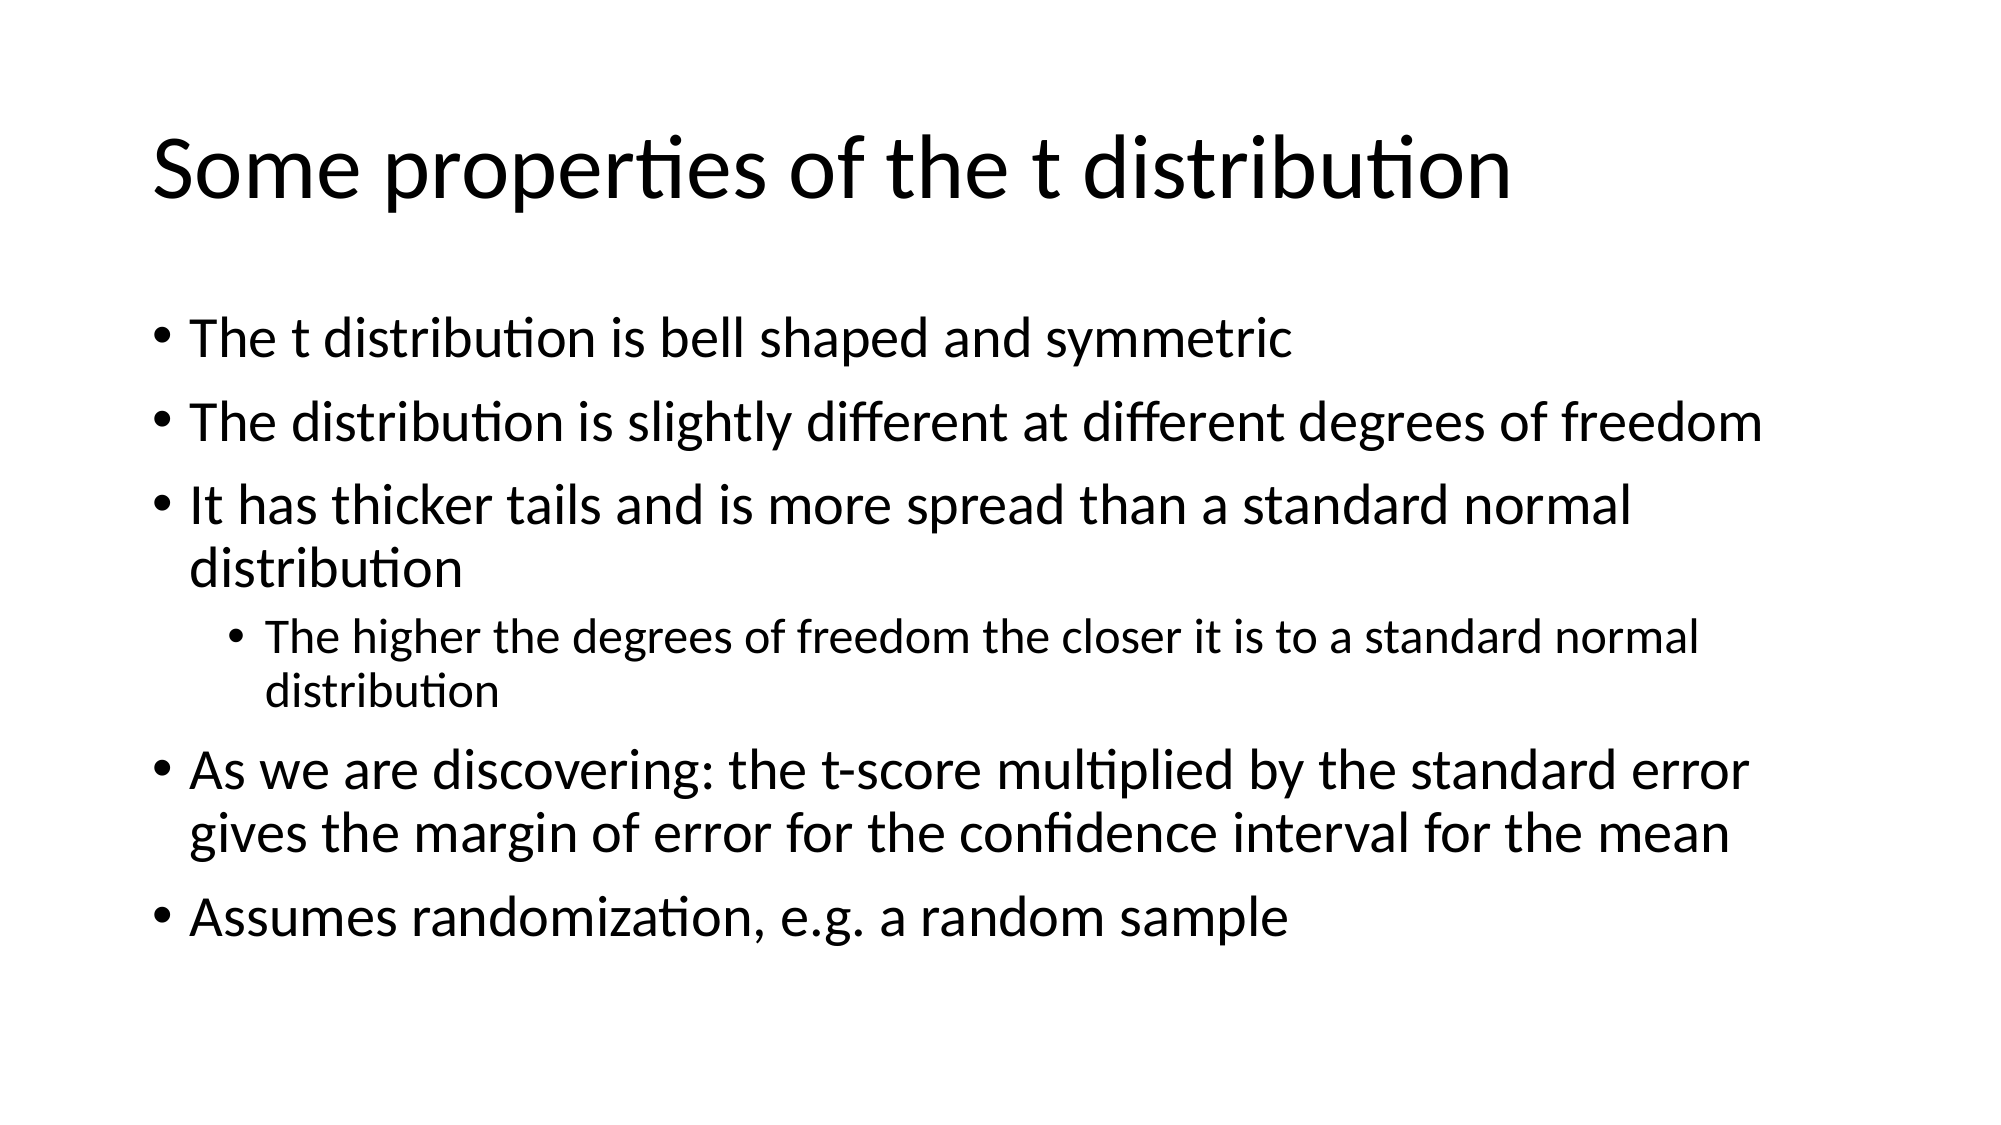

# Some properties of the t distribution
The t distribution is bell shaped and symmetric
The distribution is slightly different at different degrees of freedom
It has thicker tails and is more spread than a standard normal distribution
The higher the degrees of freedom the closer it is to a standard normal distribution
As we are discovering: the t-score multiplied by the standard error gives the margin of error for the confidence interval for the mean
Assumes randomization, e.g. a random sample